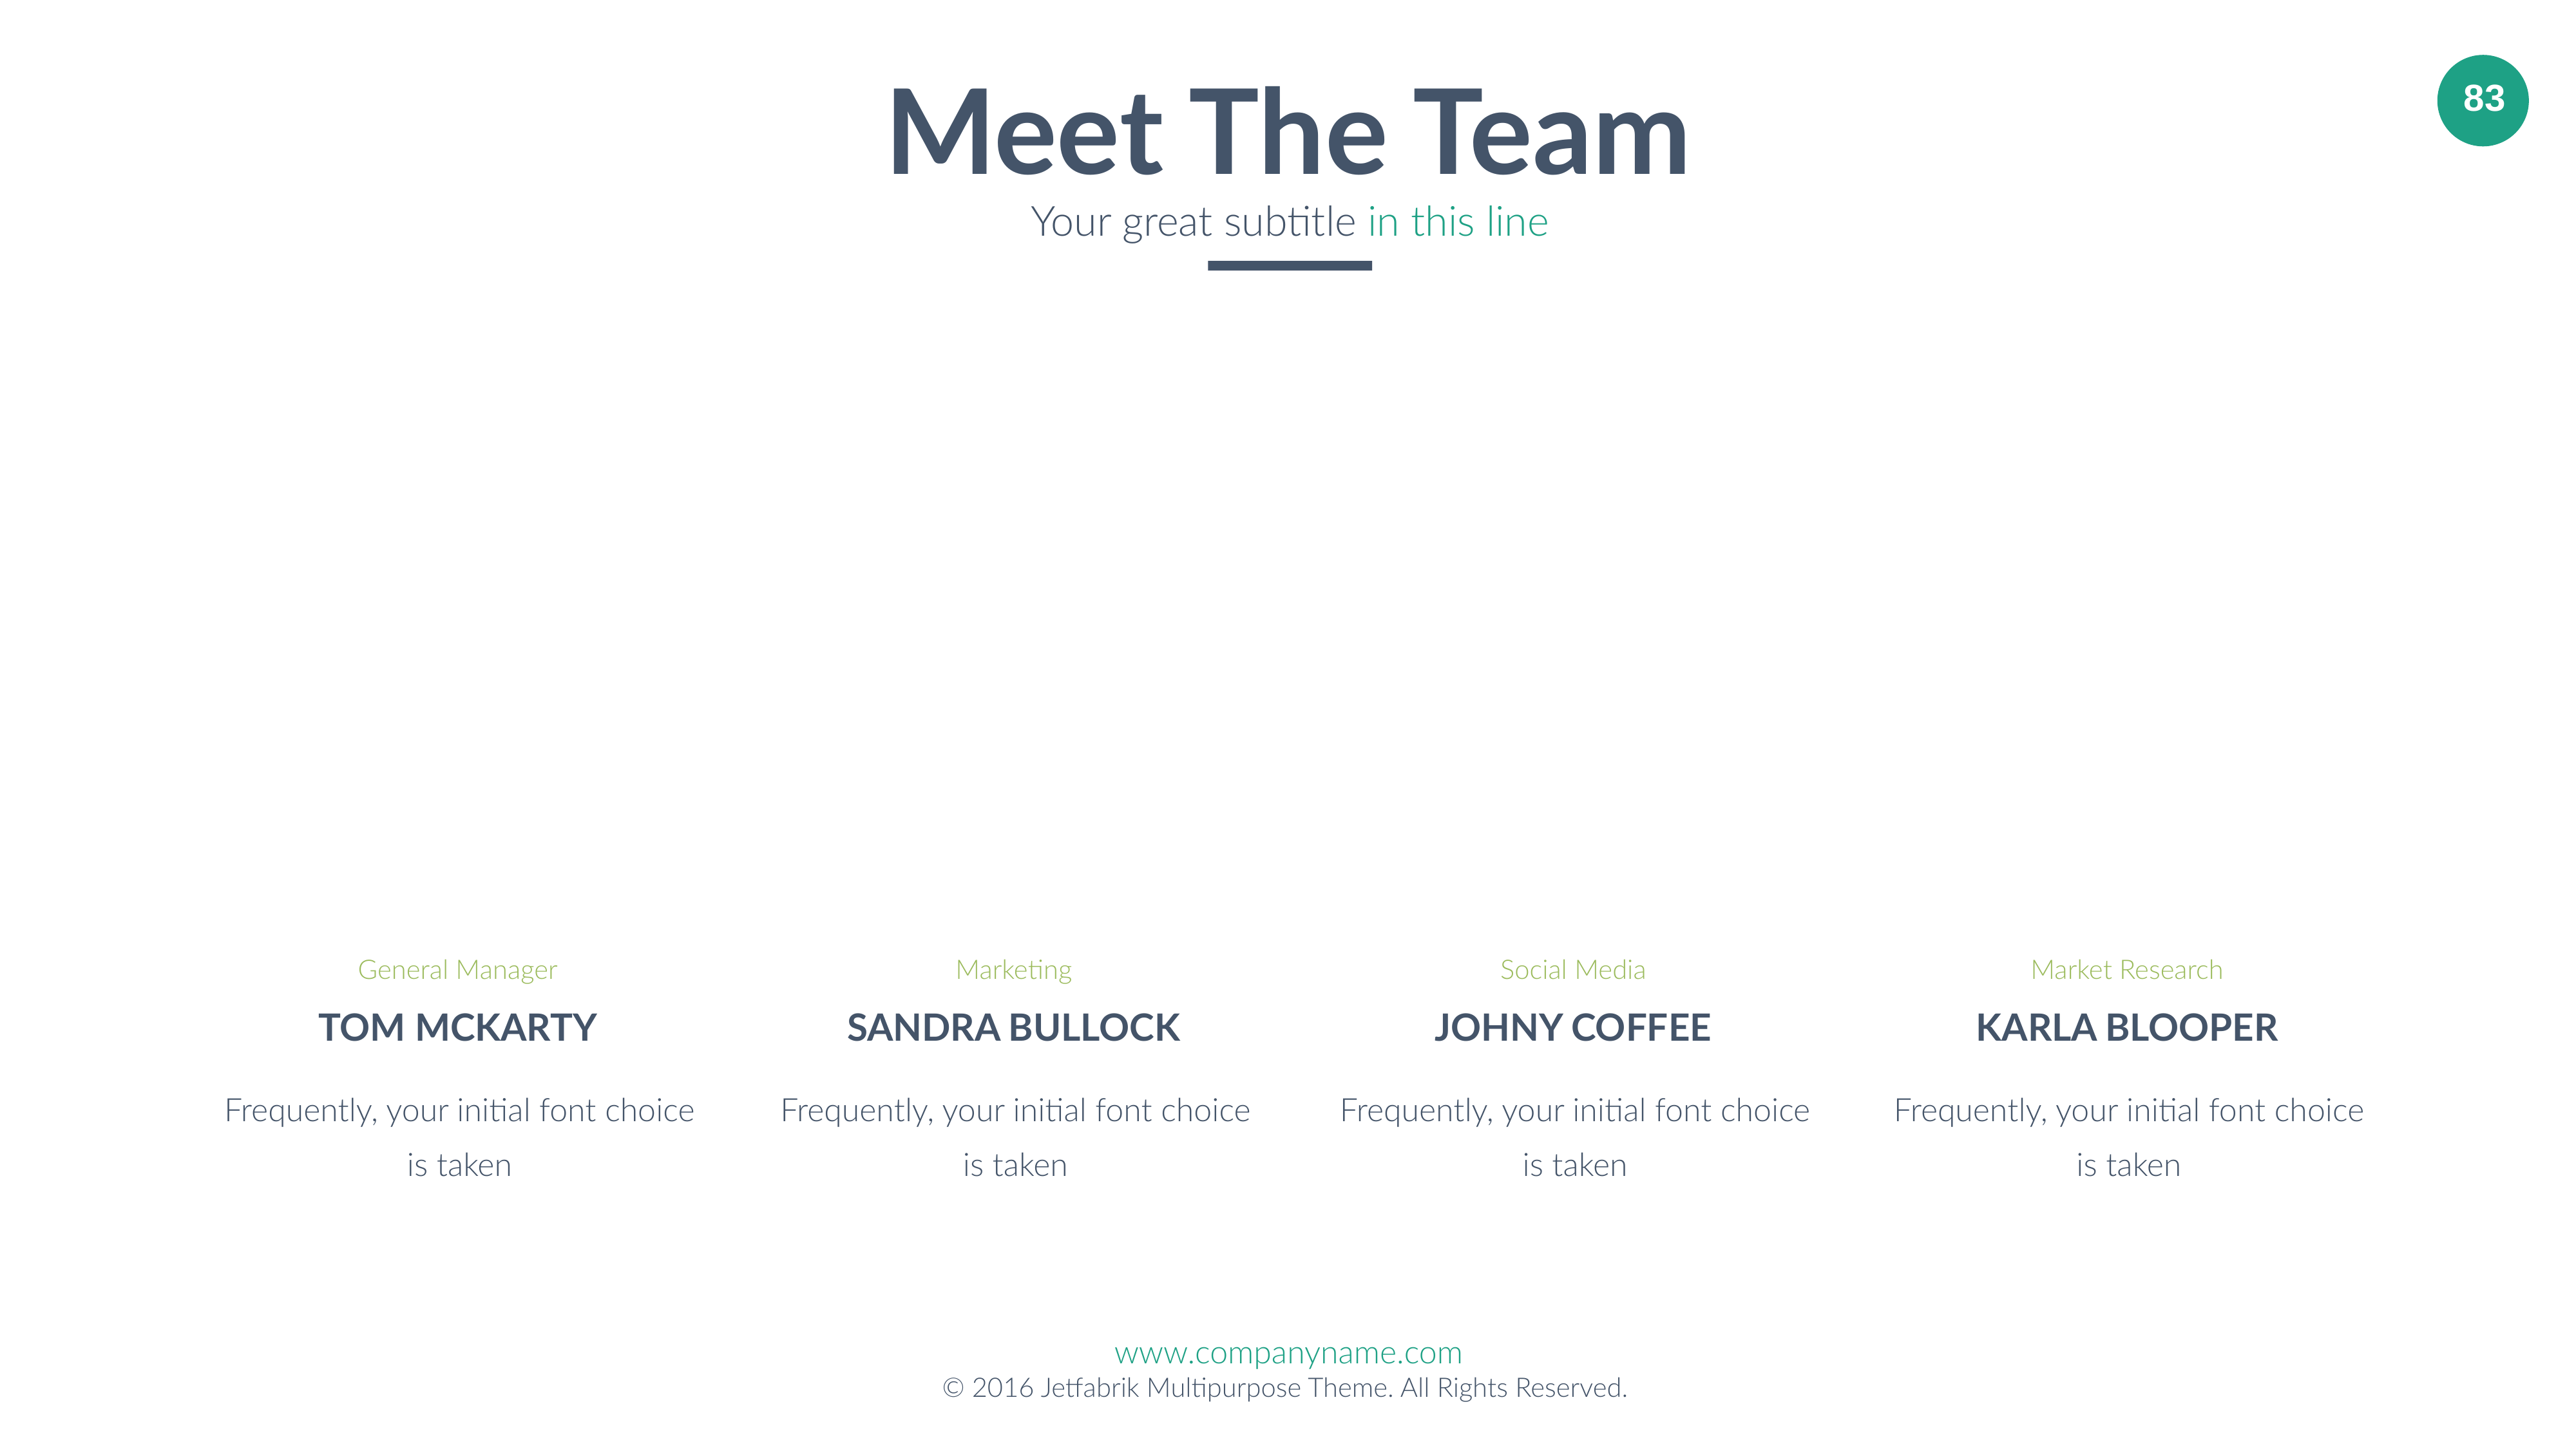

Meet The Team
Your great subtitle in this line

General Manager
Marketing
Social Media
Market Research
TOM MCKARTY
SANDRA BULLOCK
JOHNY COFFEE
KARLA BLOOPER
Frequently, your initial font choice is taken
Frequently, your initial font choice is taken
Frequently, your initial font choice is taken
Frequently, your initial font choice is taken